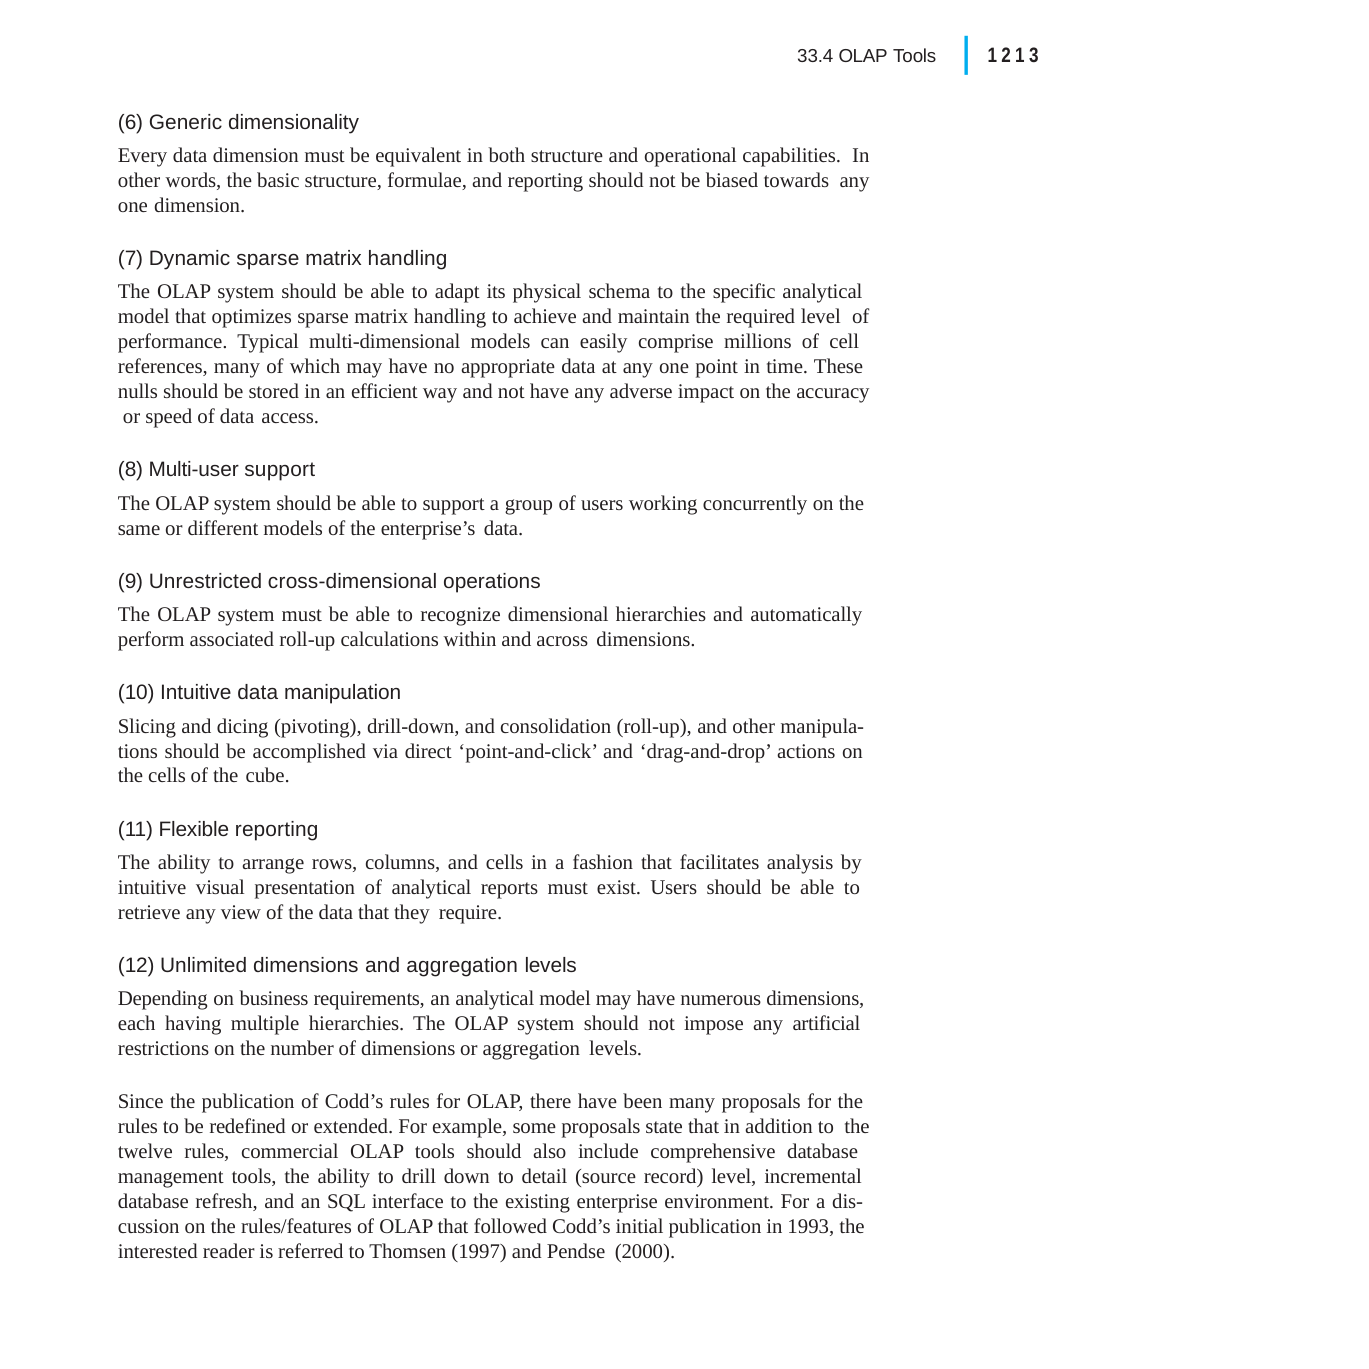

|
1213
33.4 OLAP Tools
(6) Generic dimensionality
Every data dimension must be equivalent in both structure and operational capabilities.  In other words, the basic structure, formulae, and reporting should not be biased towards  any one dimension.

(7) Dynamic sparse matrix handling
The OLAP system should be able to adapt its physical schema to the specific analytical  model that optimizes sparse matrix handling to achieve and maintain the required level  of performance. Typical multi-dimensional models can easily comprise millions of cell  references, many of which may have no appropriate data at any one point in time. These  nulls should be stored in an efficient way and not have any adverse impact on the accuracy  or speed of data access.

(8) Multi-user support
The OLAP system should be able to support a group of users working concurrently on the  same or different models of the enterprise’s data.

(9) Unrestricted cross-dimensional operations
The OLAP system must be able to recognize dimensional hierarchies and automatically  perform associated roll-up calculations within and across dimensions.

(10) Intuitive data manipulation
Slicing and dicing (pivoting), drill-down, and consolidation (roll-up), and other manipula-  tions should be accomplished via direct ‘point-and-click’ and ‘drag-and-drop’ actions on  the cells of the cube.

(11) Flexible reporting
The ability to arrange rows, columns, and cells in a fashion that facilitates analysis by  intuitive visual presentation of analytical reports must exist. Users should be able to  retrieve any view of the data that they require.

(12) Unlimited dimensions and aggregation levels
Depending on business requirements, an analytical model may have numerous dimensions,  each having multiple hierarchies. The OLAP system should not impose any artificial  restrictions on the number of dimensions or aggregation levels.

Since the publication of Codd’s rules for OLAP, there have been many proposals for the  rules to be redefined or extended. For example, some proposals state that in addition to  the twelve rules, commercial OLAP tools should also include comprehensive database  management tools, the ability to drill down to detail (source record) level, incremental  database refresh, and an SQL interface to the existing enterprise environment. For a dis-  cussion on the rules/features of OLAP that followed Codd’s initial publication in 1993, the  interested reader is referred to Thomsen (1997) and Pendse (2000).